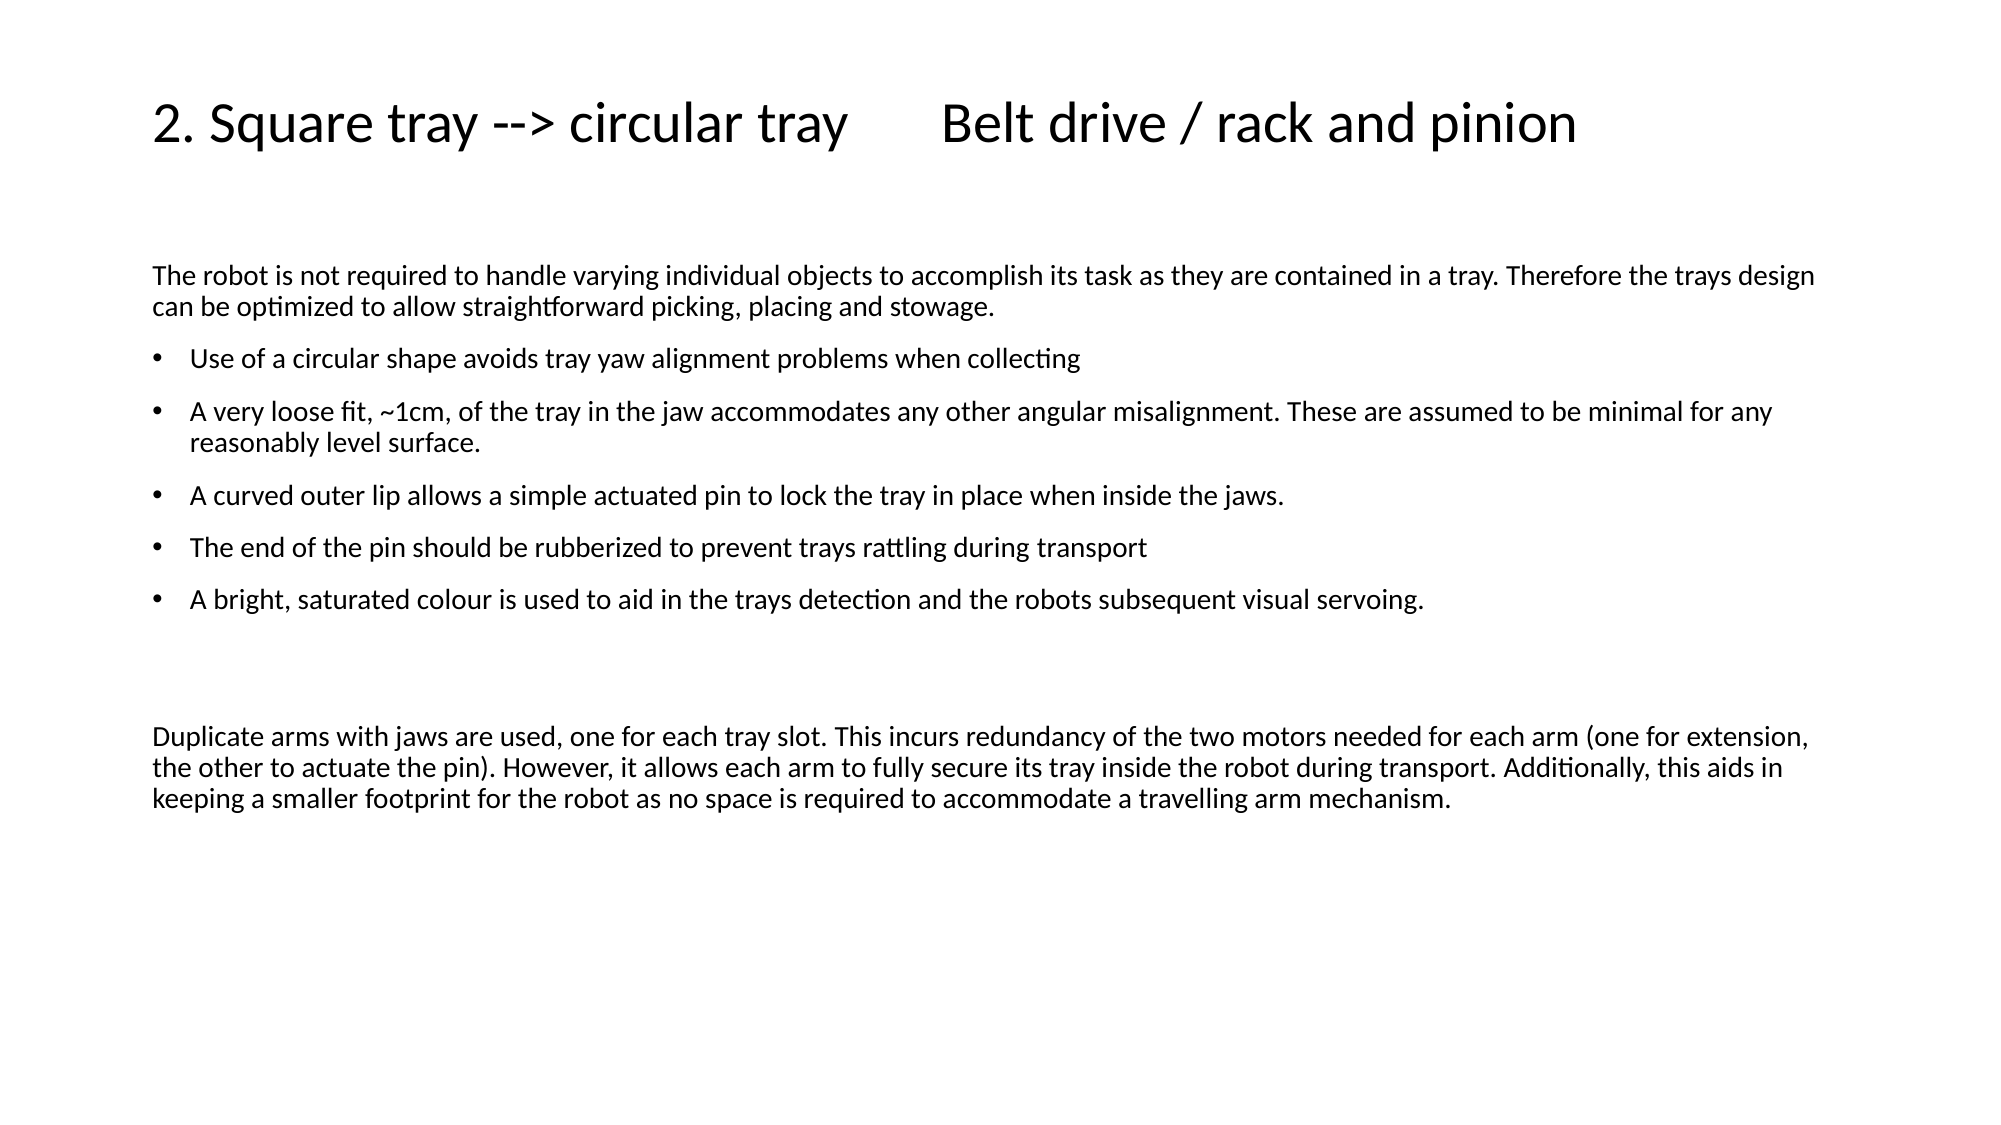

2. Square tray --> circular tray       Belt drive / rack and pinion

The robot is not required to handle varying individual objects to accomplish its task as they are contained in a tray. Therefore the trays design can be optimized to allow straightforward picking, placing and stowage.
Use of a circular shape avoids tray yaw alignment problems when collecting
A very loose fit, ~1cm, of the tray in the jaw accommodates any other angular misalignment. These are assumed to be minimal for any reasonably level surface.
A curved outer lip allows a simple actuated pin to lock the tray in place when inside the jaws.
The end of the pin should be rubberized to prevent trays rattling during transport
A bright, saturated colour is used to aid in the trays detection and the robots subsequent visual servoing.

Duplicate arms with jaws are used, one for each tray slot. This incurs redundancy of the two motors needed for each arm (one for extension, the other to actuate the pin). However, it allows each arm to fully secure its tray inside the robot during transport. Additionally, this aids in keeping a smaller footprint for the robot as no space is required to accommodate a travelling arm mechanism.